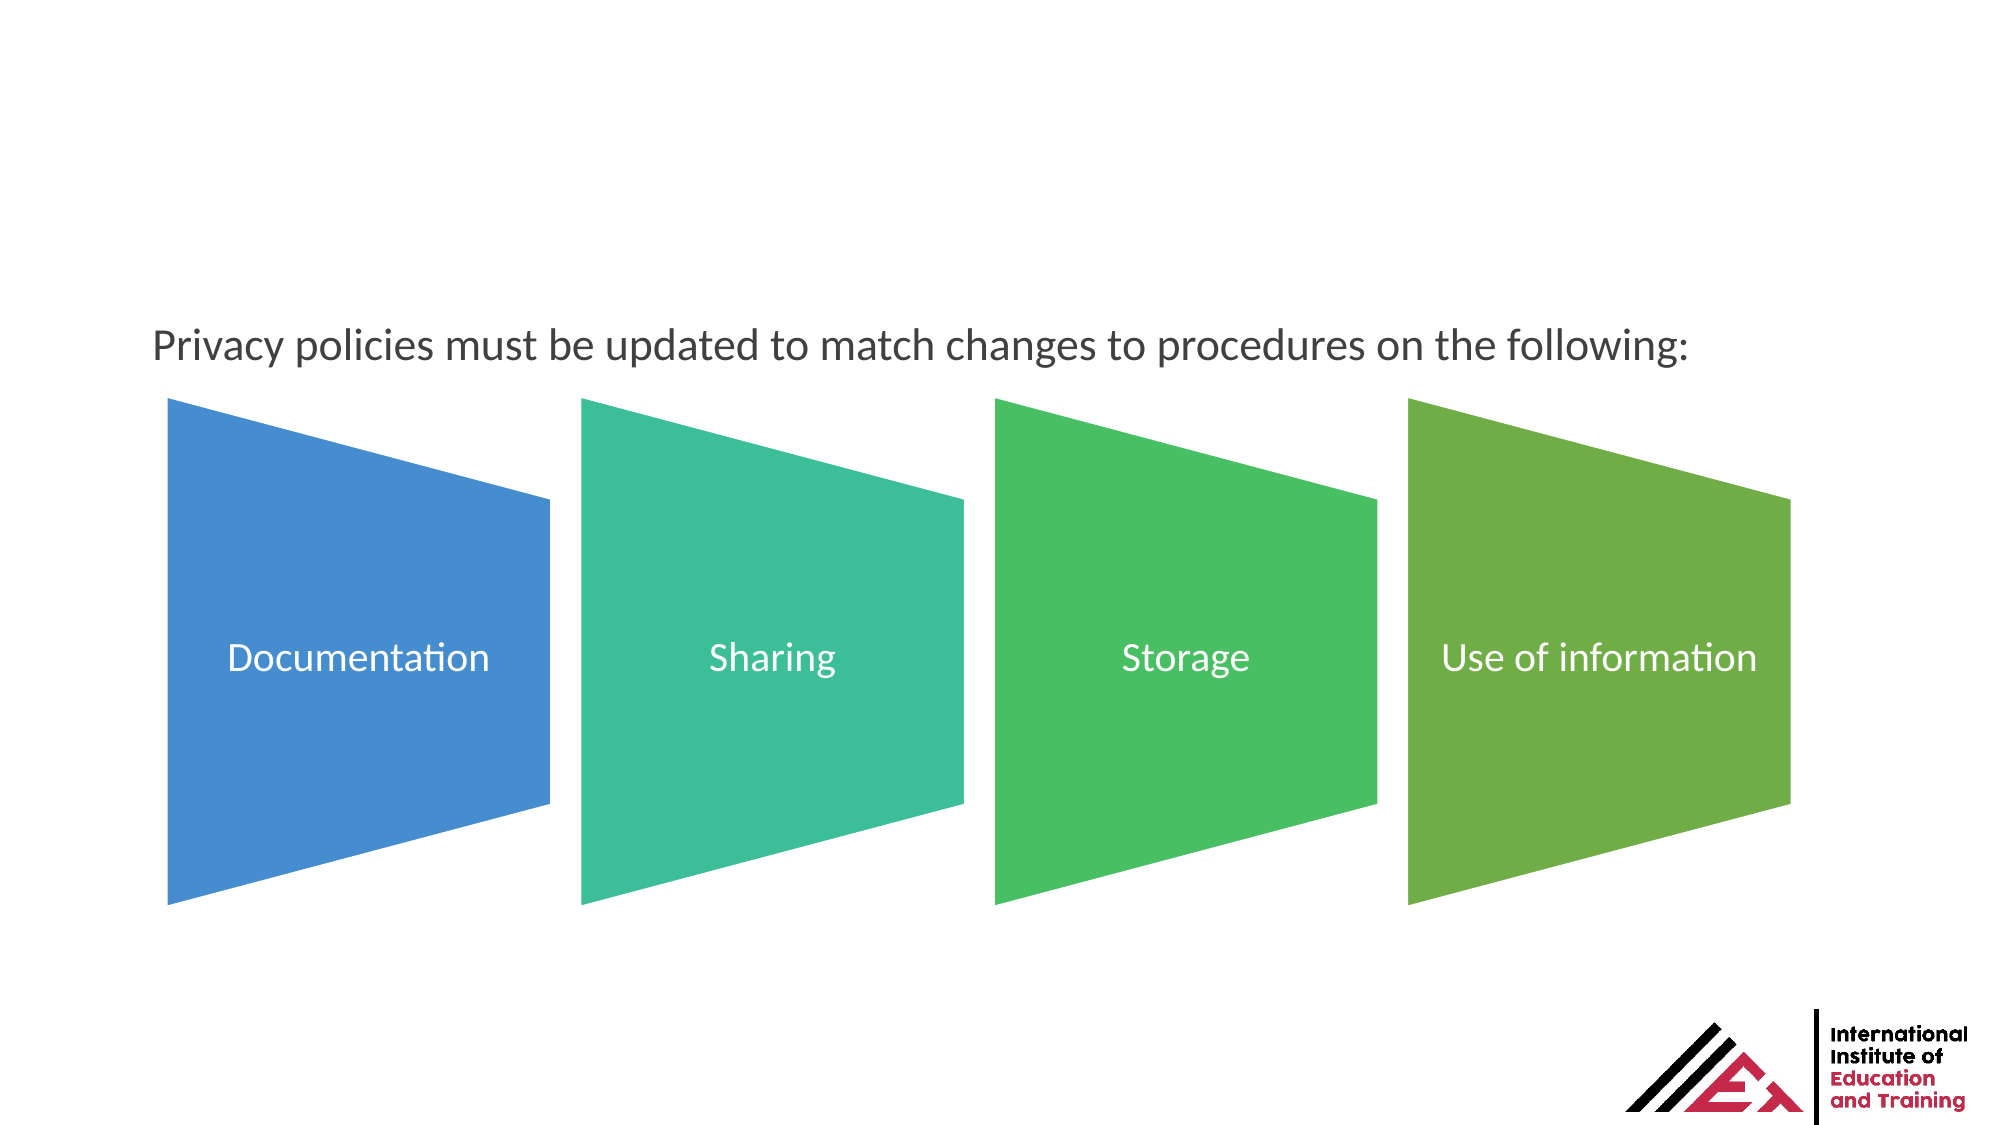

Privacy policies must be updated to match changes to procedures on the following:
Documentation
Sharing
Storage
Use of information